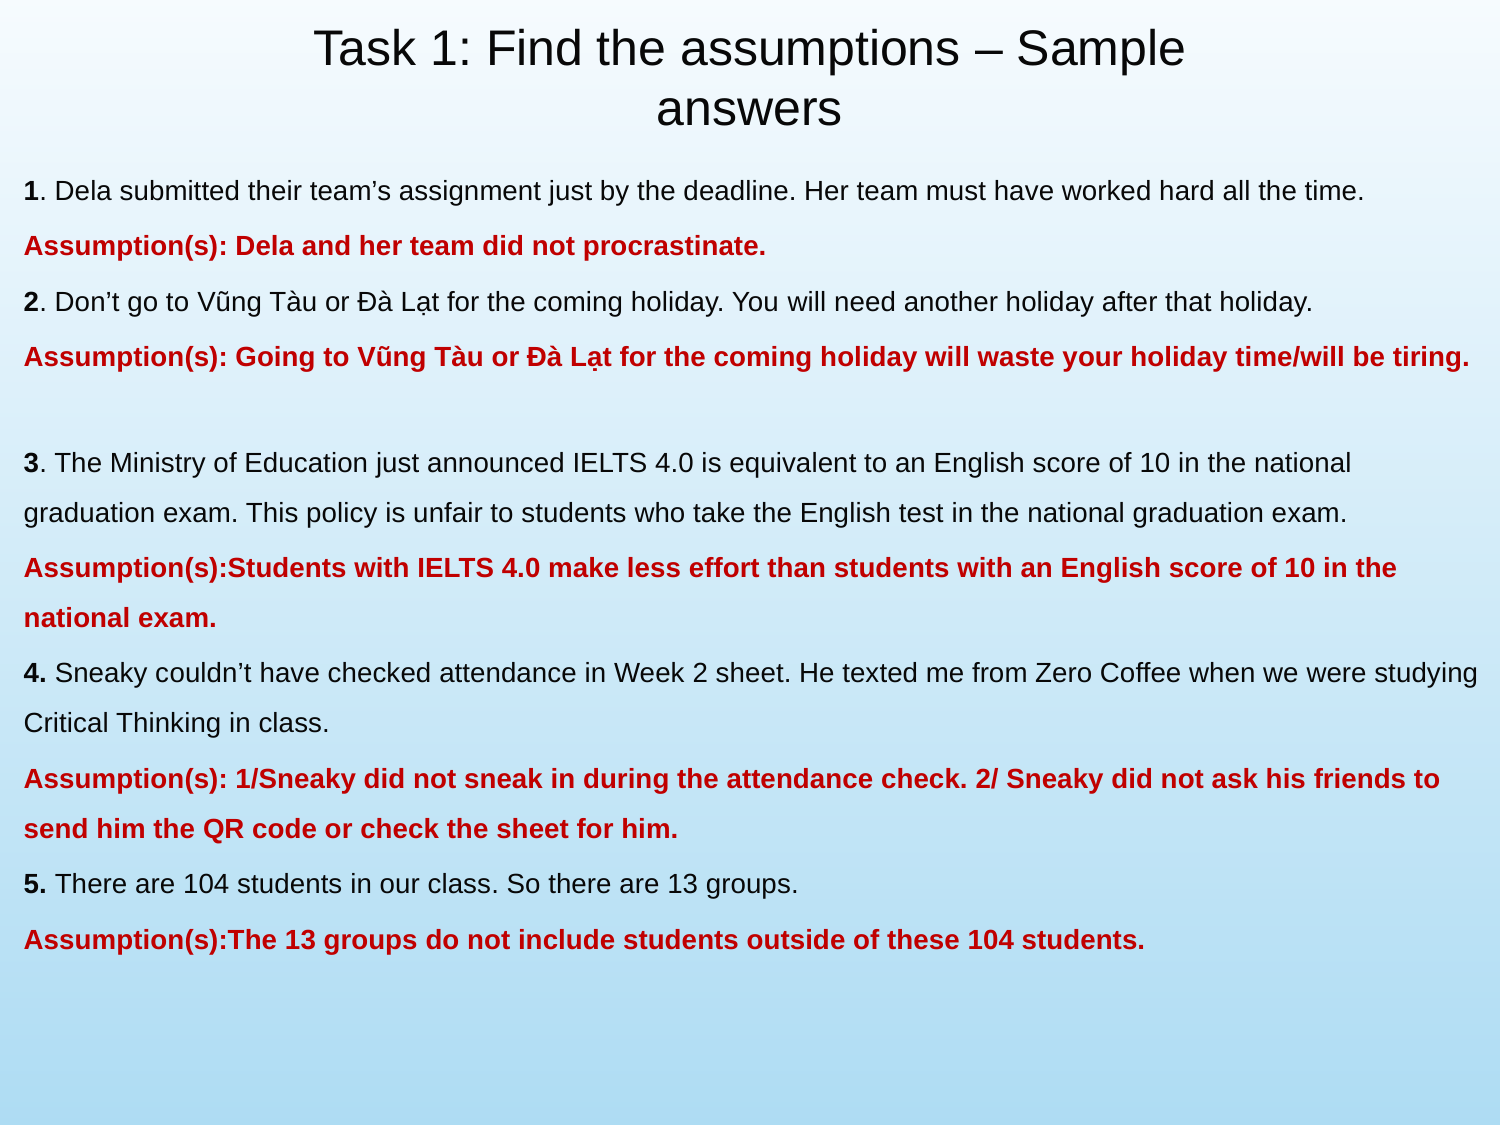

Task 1: Find the assumptions – Sample answers
1. Dela submitted their team’s assignment just by the deadline. Her team must have worked hard all the time.
Assumption(s): Dela and her team did not procrastinate.
2. Don’t go to Vũng Tàu or Đà Lạt for the coming holiday. You will need another holiday after that holiday.
Assumption(s): Going to Vũng Tàu or Đà Lạt for the coming holiday will waste your holiday time/will be tiring.
3. The Ministry of Education just announced IELTS 4.0 is equivalent to an English score of 10 in the national graduation exam. This policy is unfair to students who take the English test in the national graduation exam.
Assumption(s):Students with IELTS 4.0 make less effort than students with an English score of 10 in the national exam.
4. Sneaky couldn’t have checked attendance in Week 2 sheet. He texted me from Zero Coffee when we were studying Critical Thinking in class.
Assumption(s): 1/Sneaky did not sneak in during the attendance check. 2/ Sneaky did not ask his friends to send him the QR code or check the sheet for him.
5. There are 104 students in our class. So there are 13 groups.
Assumption(s):The 13 groups do not include students outside of these 104 students.